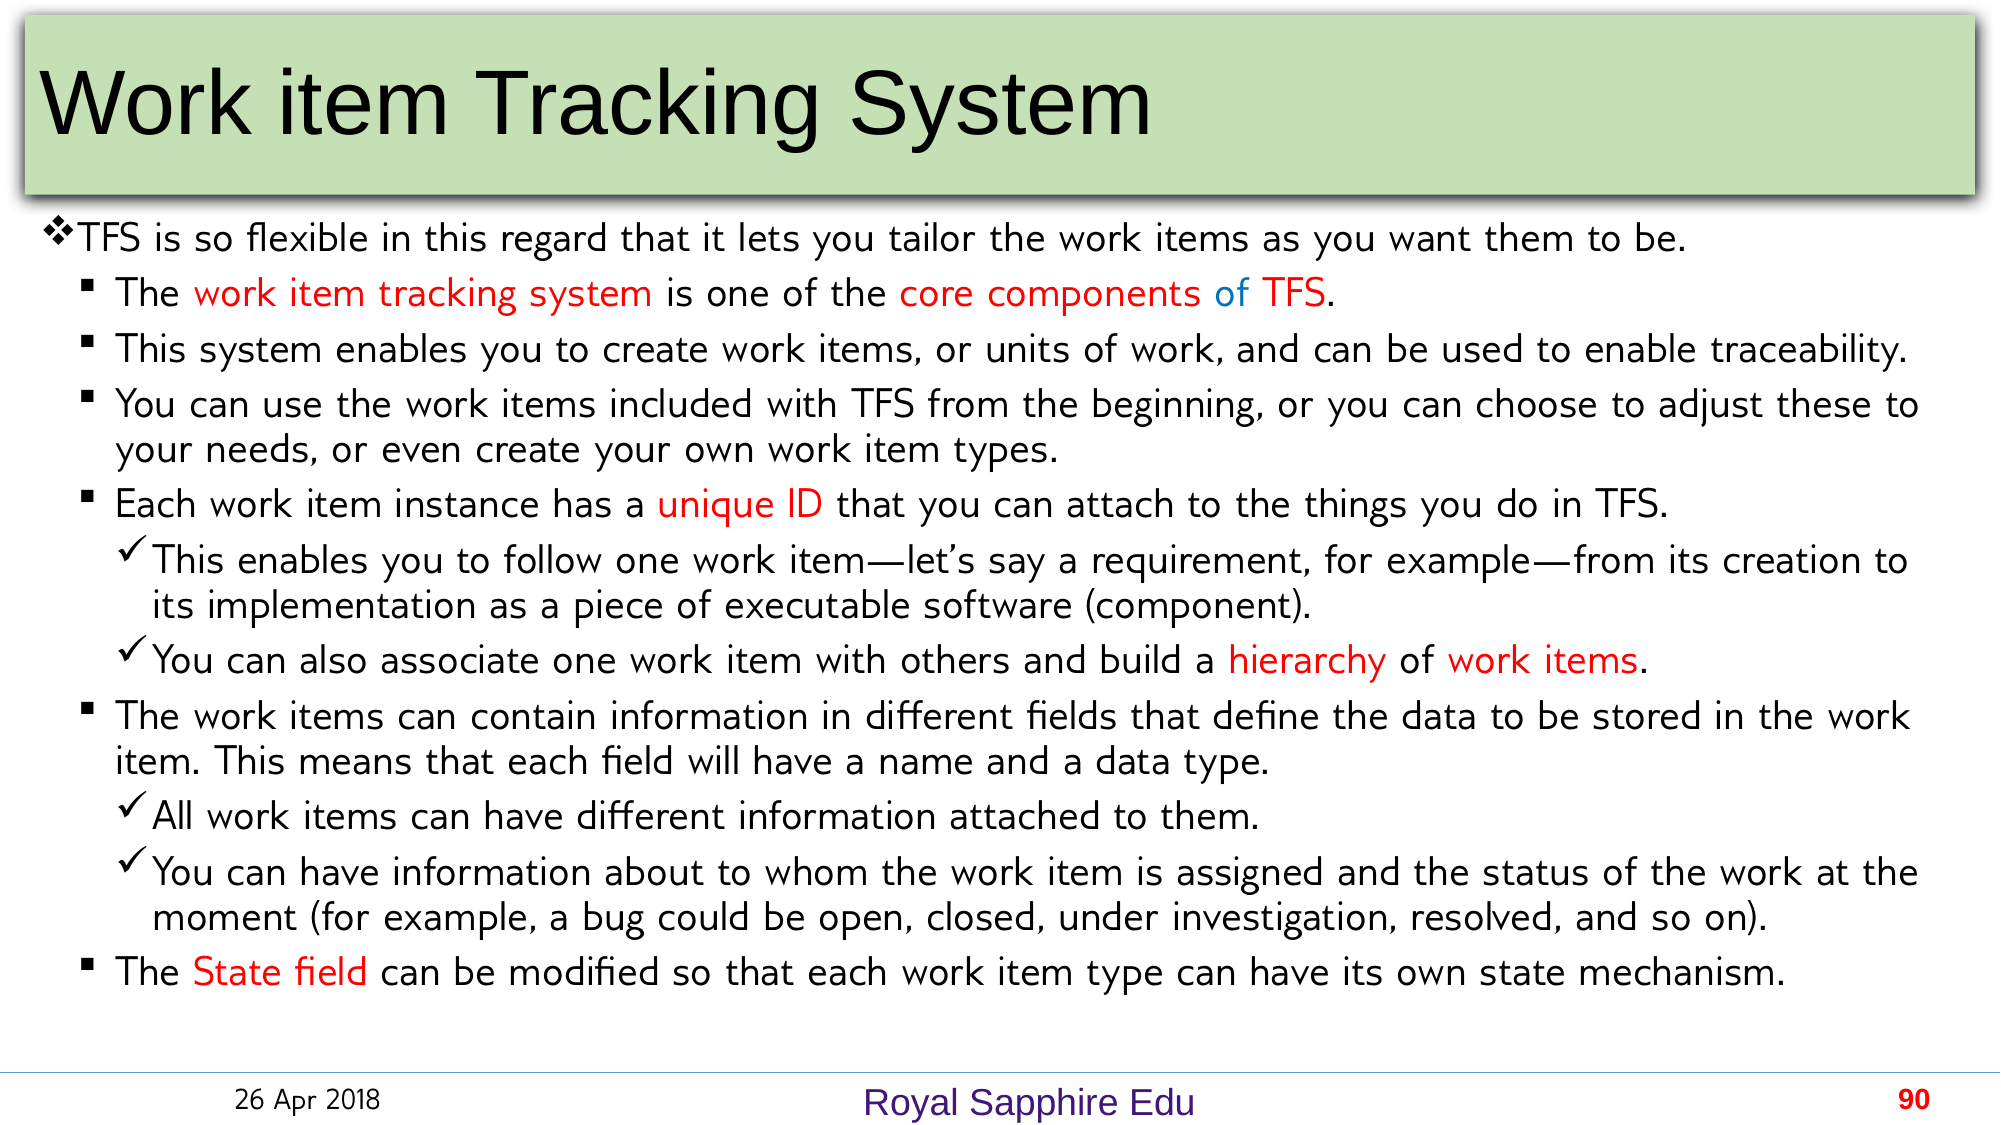

# Work item Tracking System
TFS is so flexible in this regard that it lets you tailor the work items as you want them to be.
The work item tracking system is one of the core components of TFS.
This system enables you to create work items, or units of work, and can be used to enable traceability.
You can use the work items included with TFS from the beginning, or you can choose to adjust these to your needs, or even create your own work item types.
Each work item instance has a unique ID that you can attach to the things you do in TFS.
This enables you to follow one work item—let’s say a requirement, for example—from its creation to its implementation as a piece of executable software (component).
You can also associate one work item with others and build a hierarchy of work items.
The work items can contain information in different fields that define the data to be stored in the work item. This means that each field will have a name and a data type.
All work items can have different information attached to them.
You can have information about to whom the work item is assigned and the status of the work at the moment (for example, a bug could be open, closed, under investigation, resolved, and so on).
The State field can be modified so that each work item type can have its own state mechanism.
26 Apr 2018
90